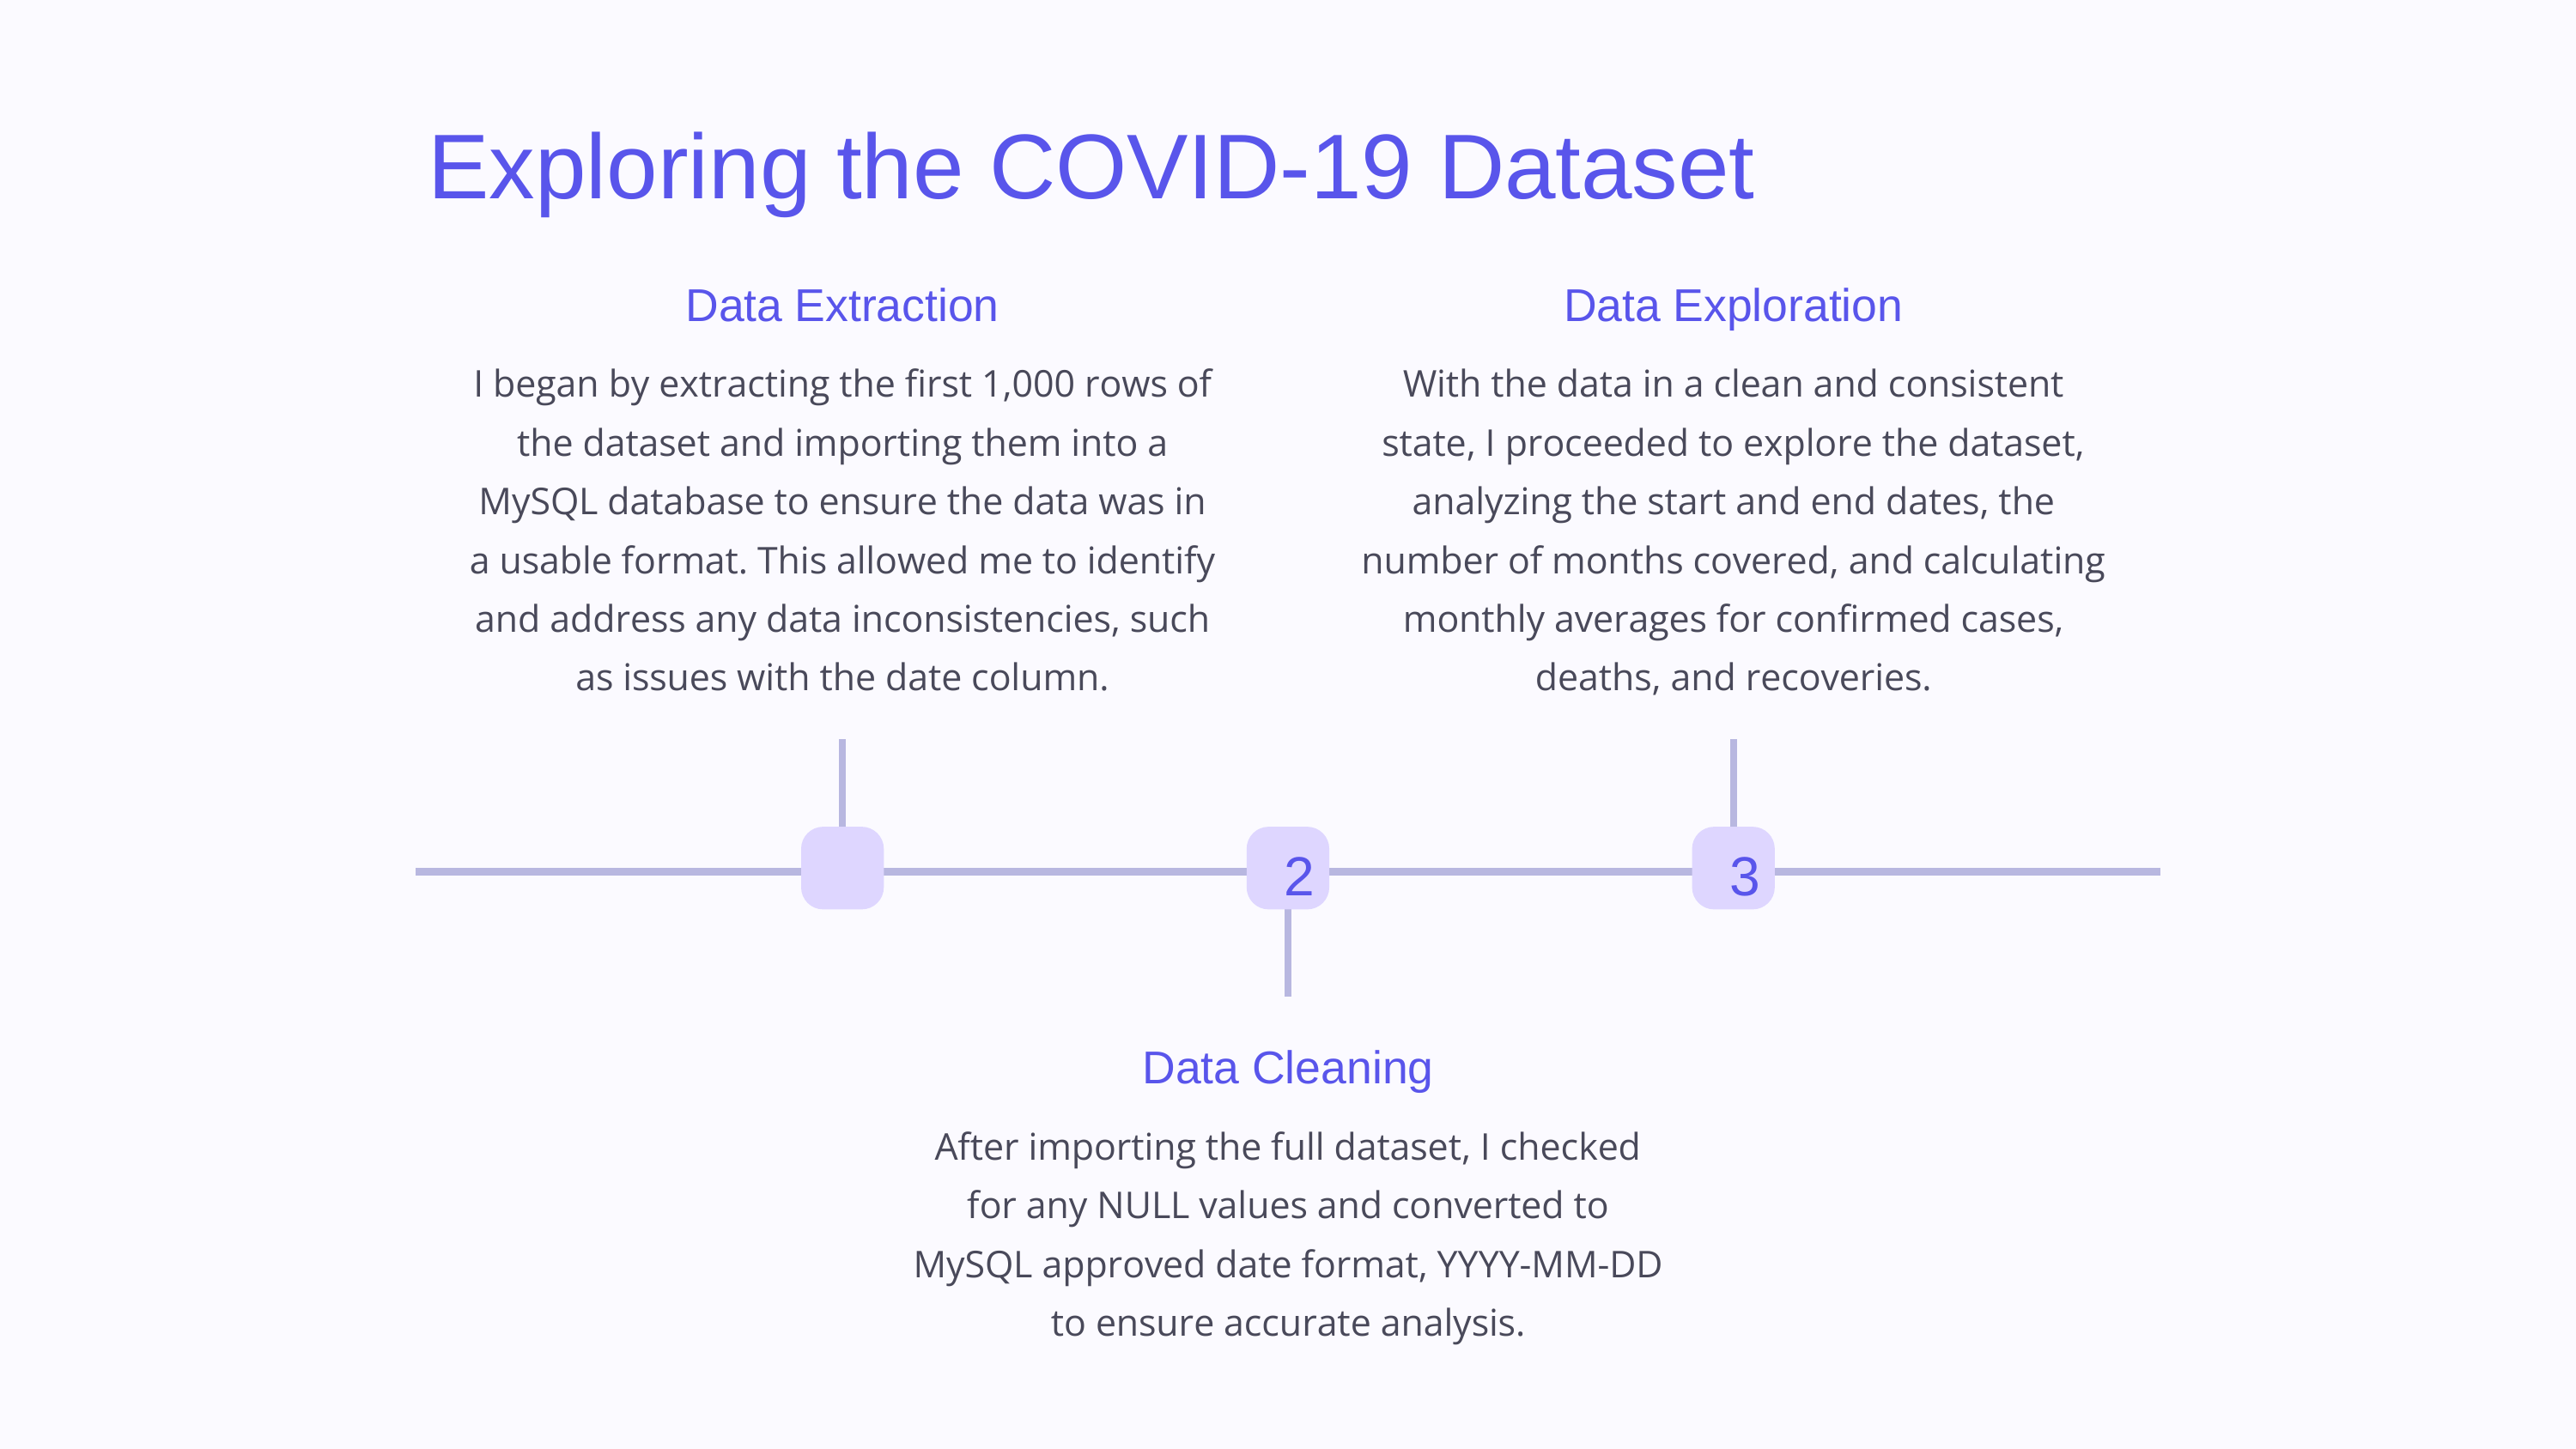

Exploring the COVID-19 Dataset
Data Extraction
Data Exploration
I began by extracting the first 1,000 rows of the dataset and importing them into a MySQL database to ensure the data was in a usable format. This allowed me to identify and address any data inconsistencies, such as issues with the date column.
With the data in a clean and consistent state, I proceeded to explore the dataset, analyzing the start and end dates, the number of months covered, and calculating monthly averages for confirmed cases, deaths, and recoveries.

2
3

Data Cleaning
After importing the full dataset, I checked for any NULL values and converted to MySQL approved date format, YYYY-MM-DD to ensure accurate analysis.